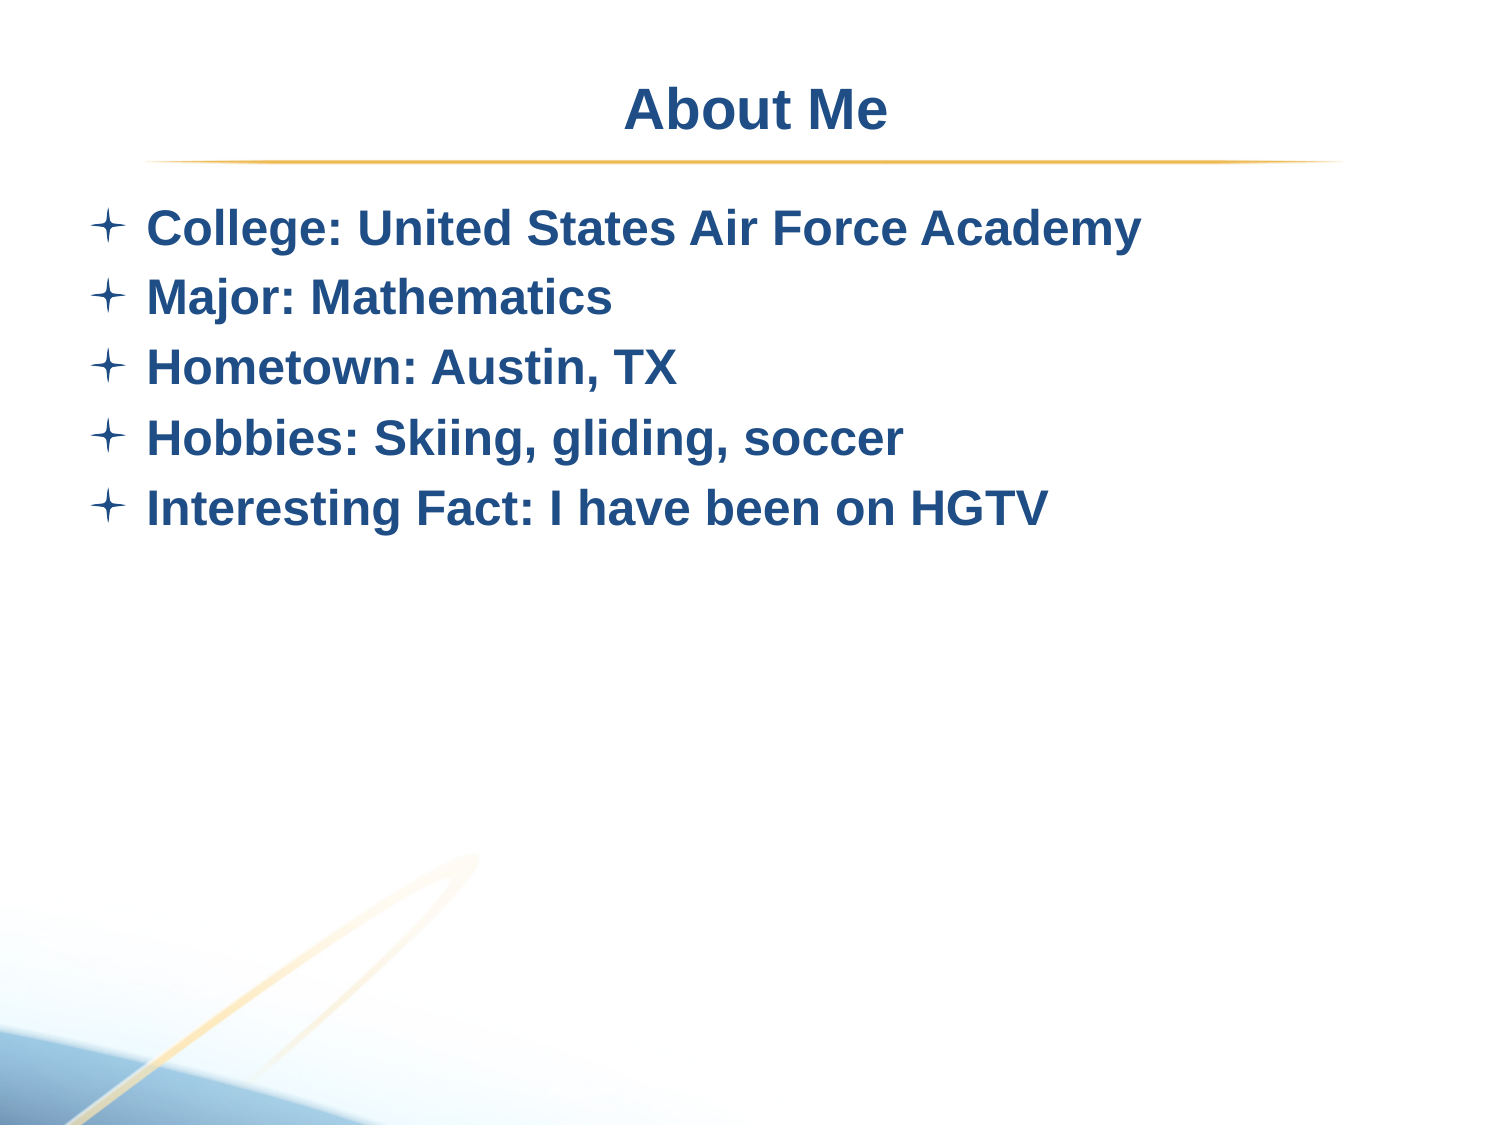

# About Me
College: United States Air Force Academy
Major: Mathematics
Hometown: Austin, TX
Hobbies: Skiing, gliding, soccer
Interesting Fact: I have been on HGTV